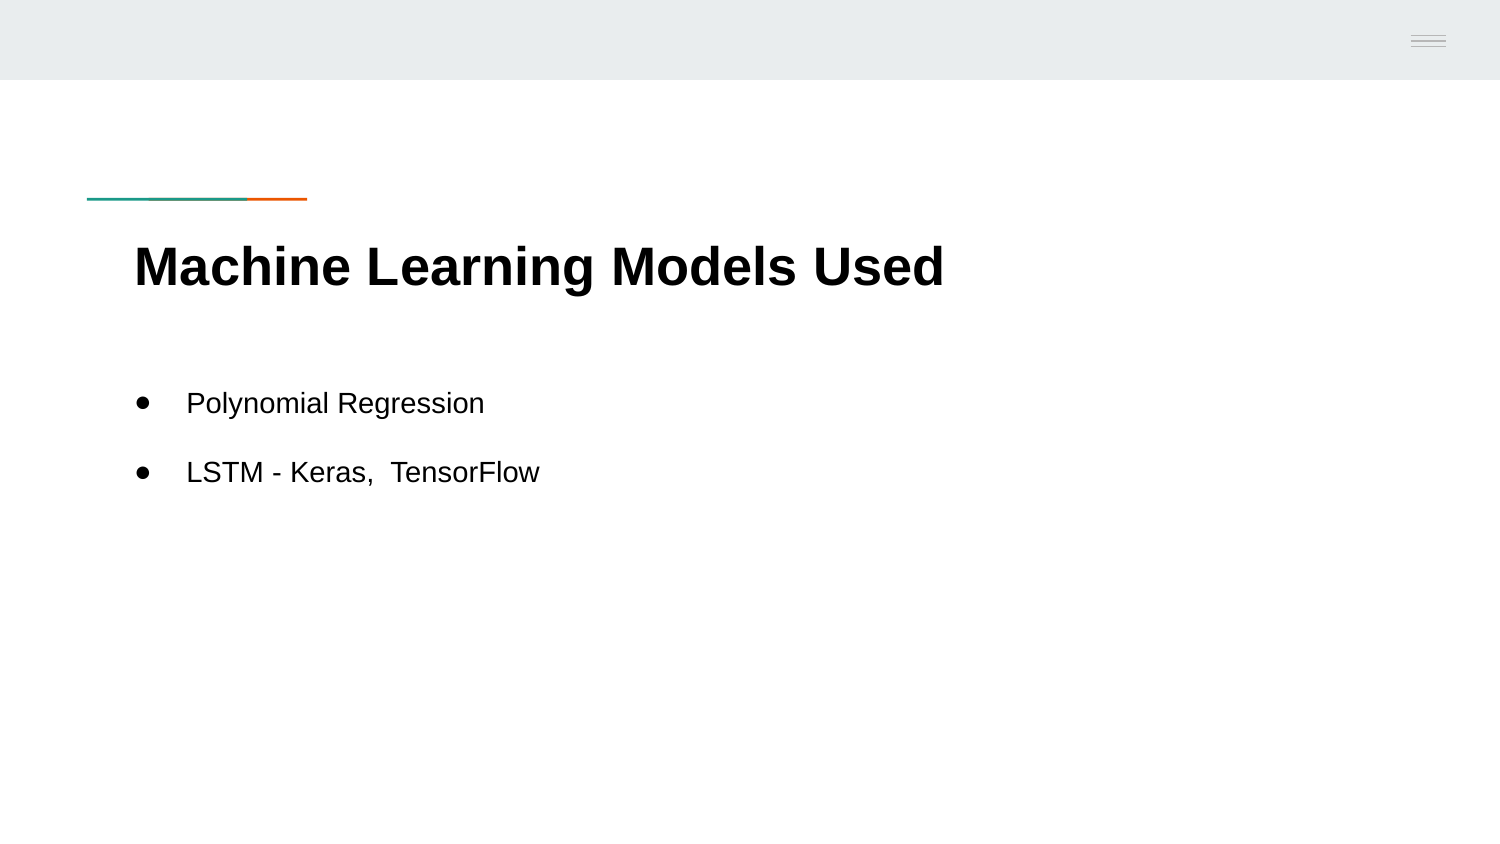

# Machine Learning Models Used
Polynomial Regression

LSTM - Keras,  TensorFlow